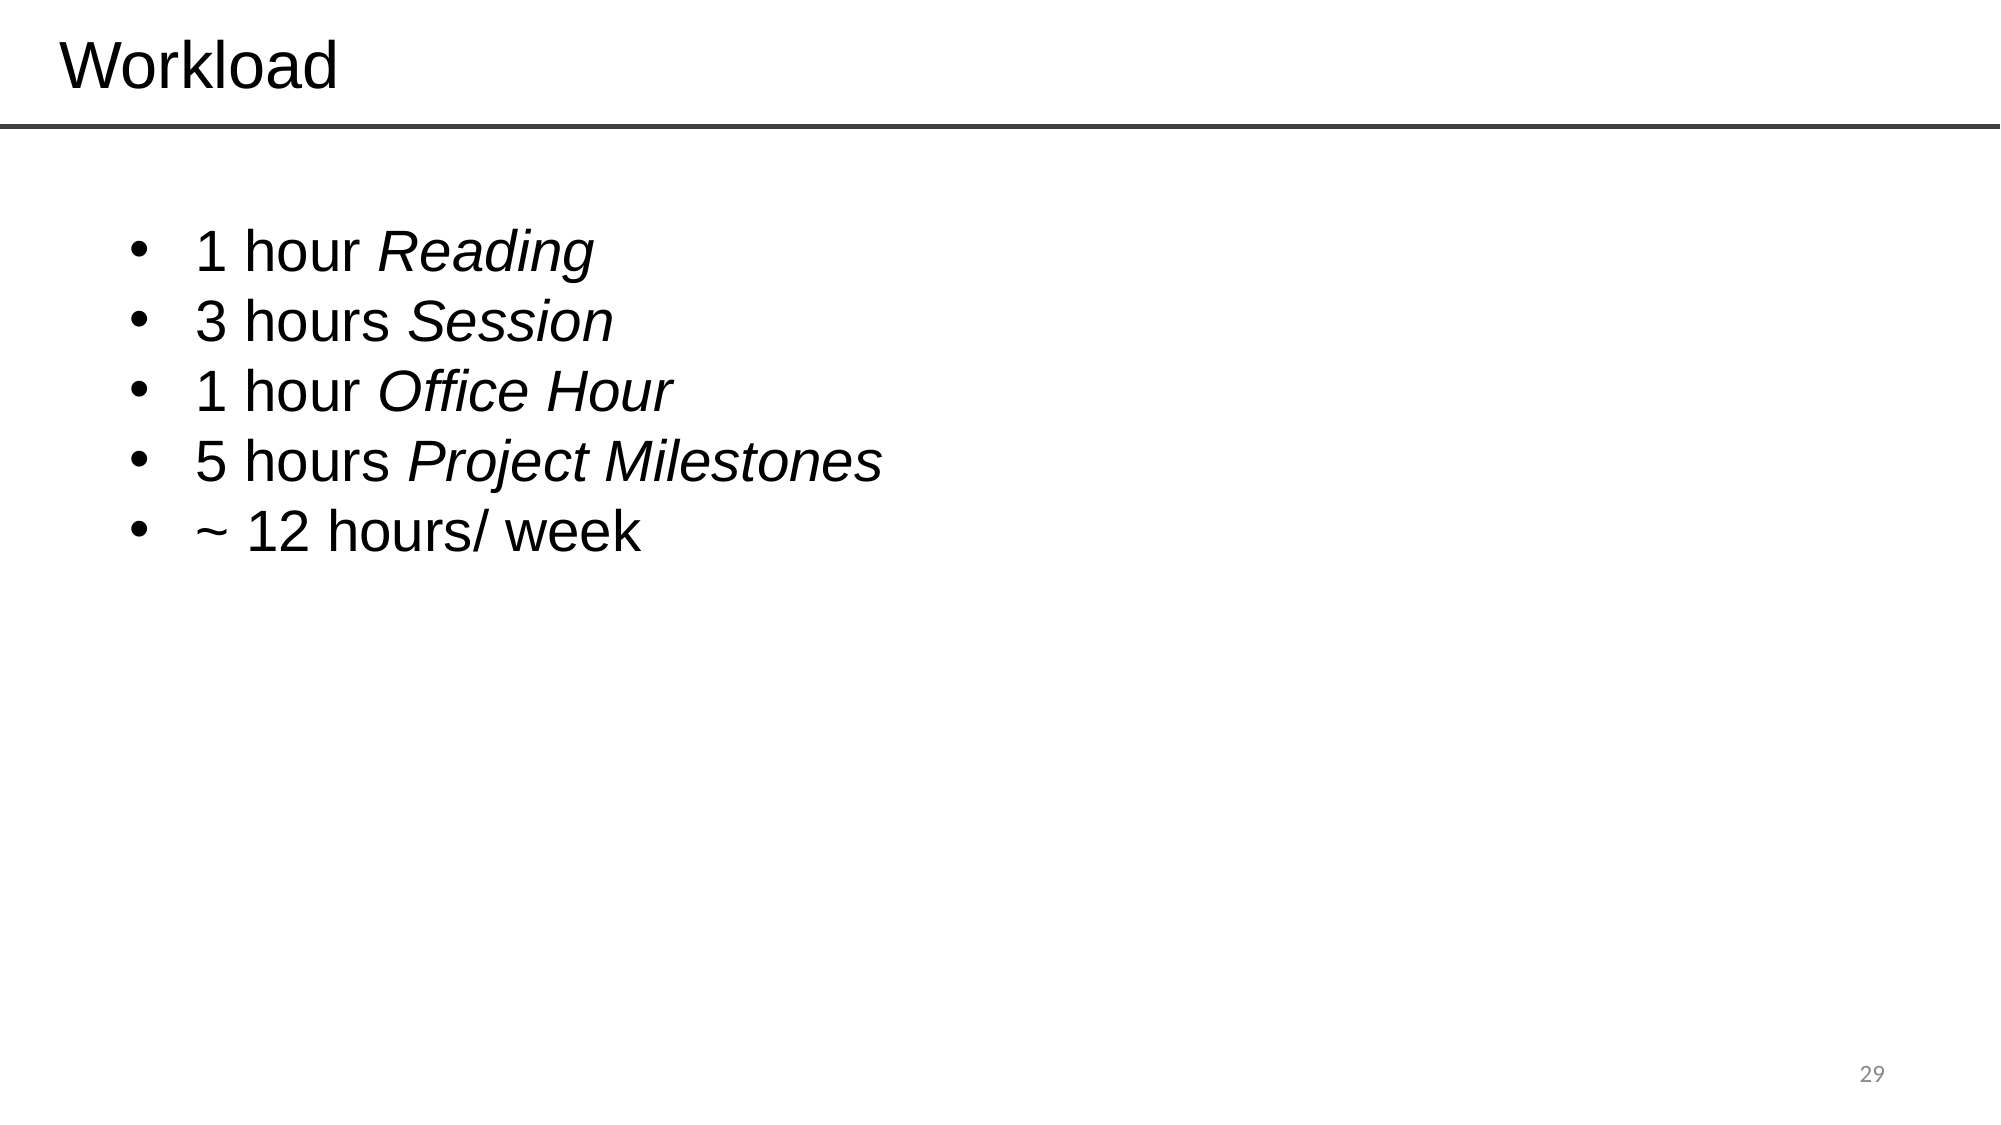

# Workload
1 hour Reading
3 hours Session
1 hour Office Hour
5 hours Project Milestones
~ 12 hours/ week

29